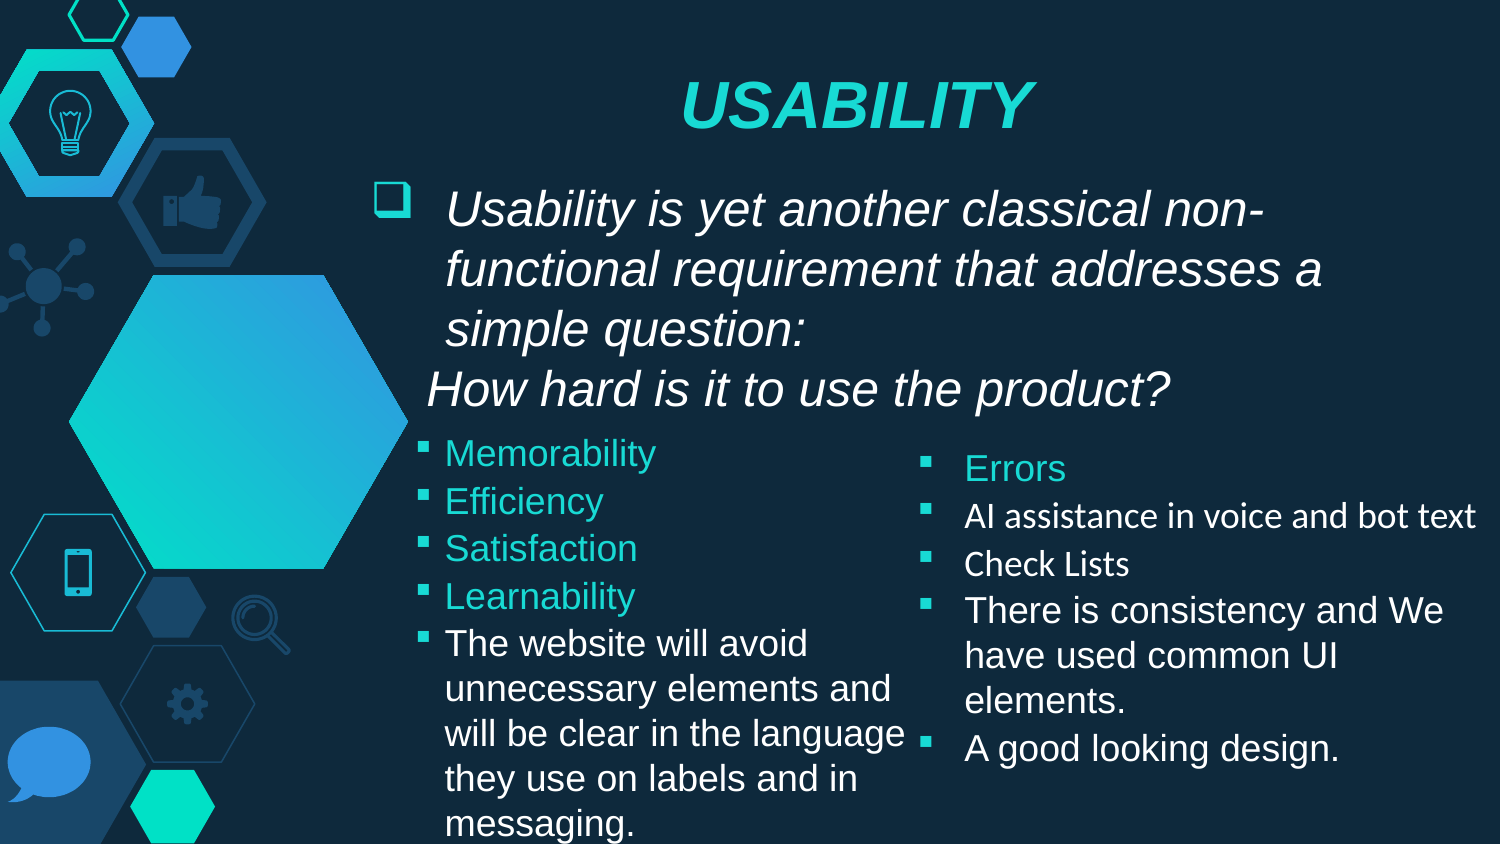

# USABILITY
Usability is yet another classical non-functional requirement that addresses a simple question:
    How hard is it to use the product?
Memorability
Efficiency
Satisfaction
Learnability
The website will avoid unnecessary elements and will be clear in the language they use on labels and in messaging.

Errors
AI assistance in voice and bot text
Check Lists
There is consistency and We have used common UI elements.
A good looking design.